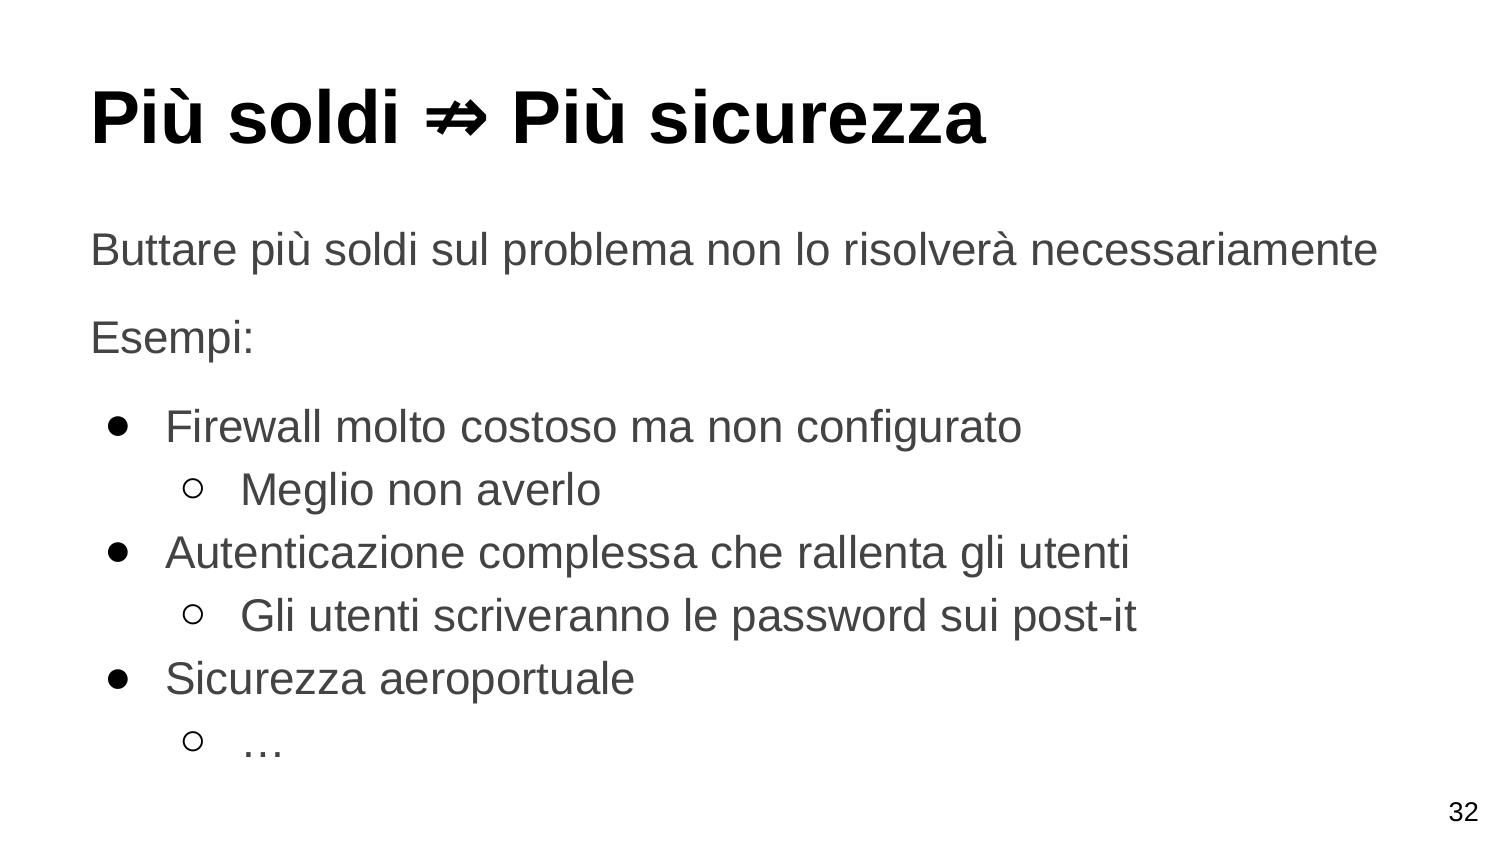

# Più soldi ⇏ Più sicurezza
Buttare più soldi sul problema non lo risolverà necessariamente
Esempi:
Firewall molto costoso ma non configurato
Meglio non averlo
Autenticazione complessa che rallenta gli utenti
Gli utenti scriveranno le password sui post-it
Sicurezza aeroportuale
…
32